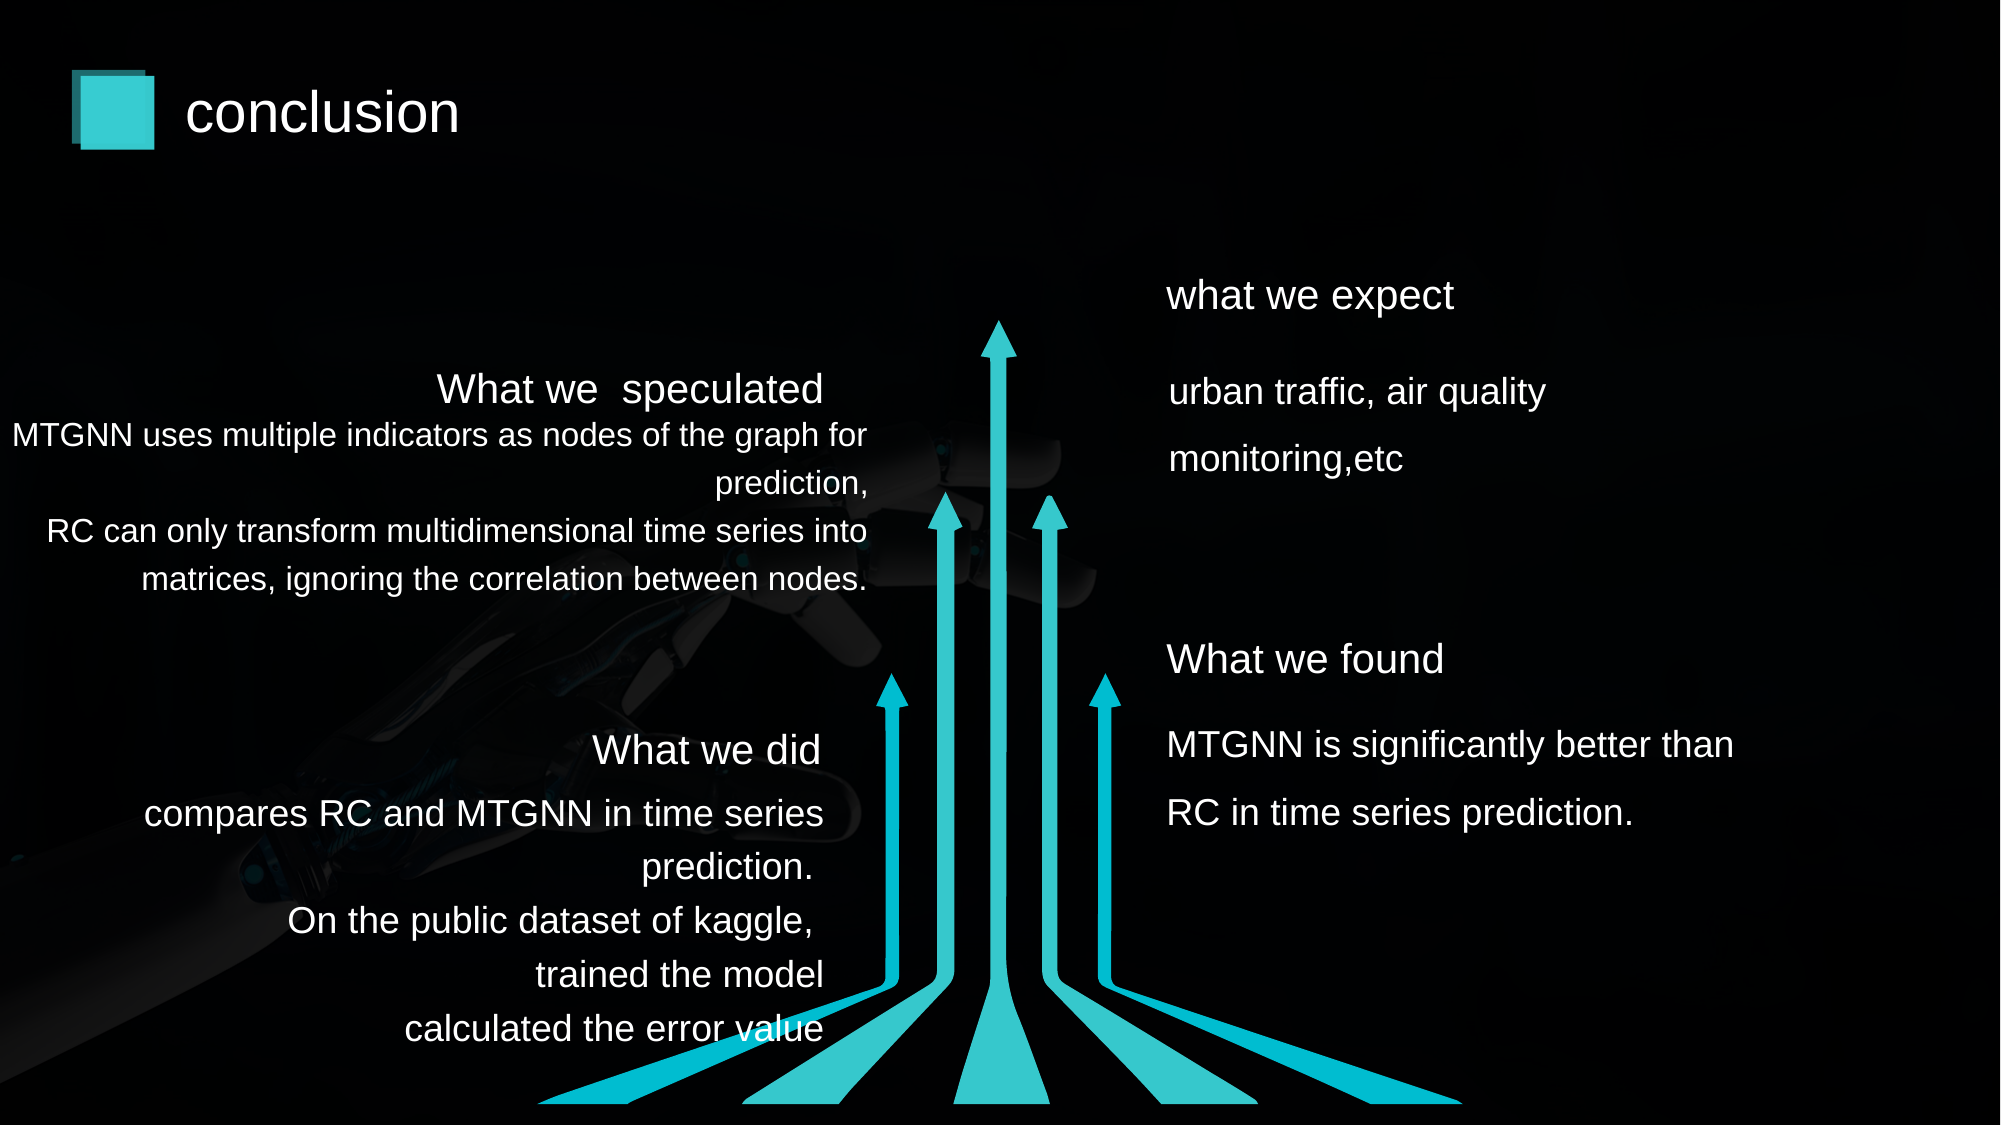

conclusion

what we expect

What we  speculated
urban traffic, air quality monitoring,etc
MTGNN uses multiple indicators as nodes of the graph for prediction,
RC can only transform multidimensional time series into matrices, ignoring the correlation between nodes.

What we found

MTGNN is significantly better than RC in time series prediction.
What we did
compares RC and MTGNN in time series prediction.
On the public dataset of kaggle,
trained the model
calculated the error value